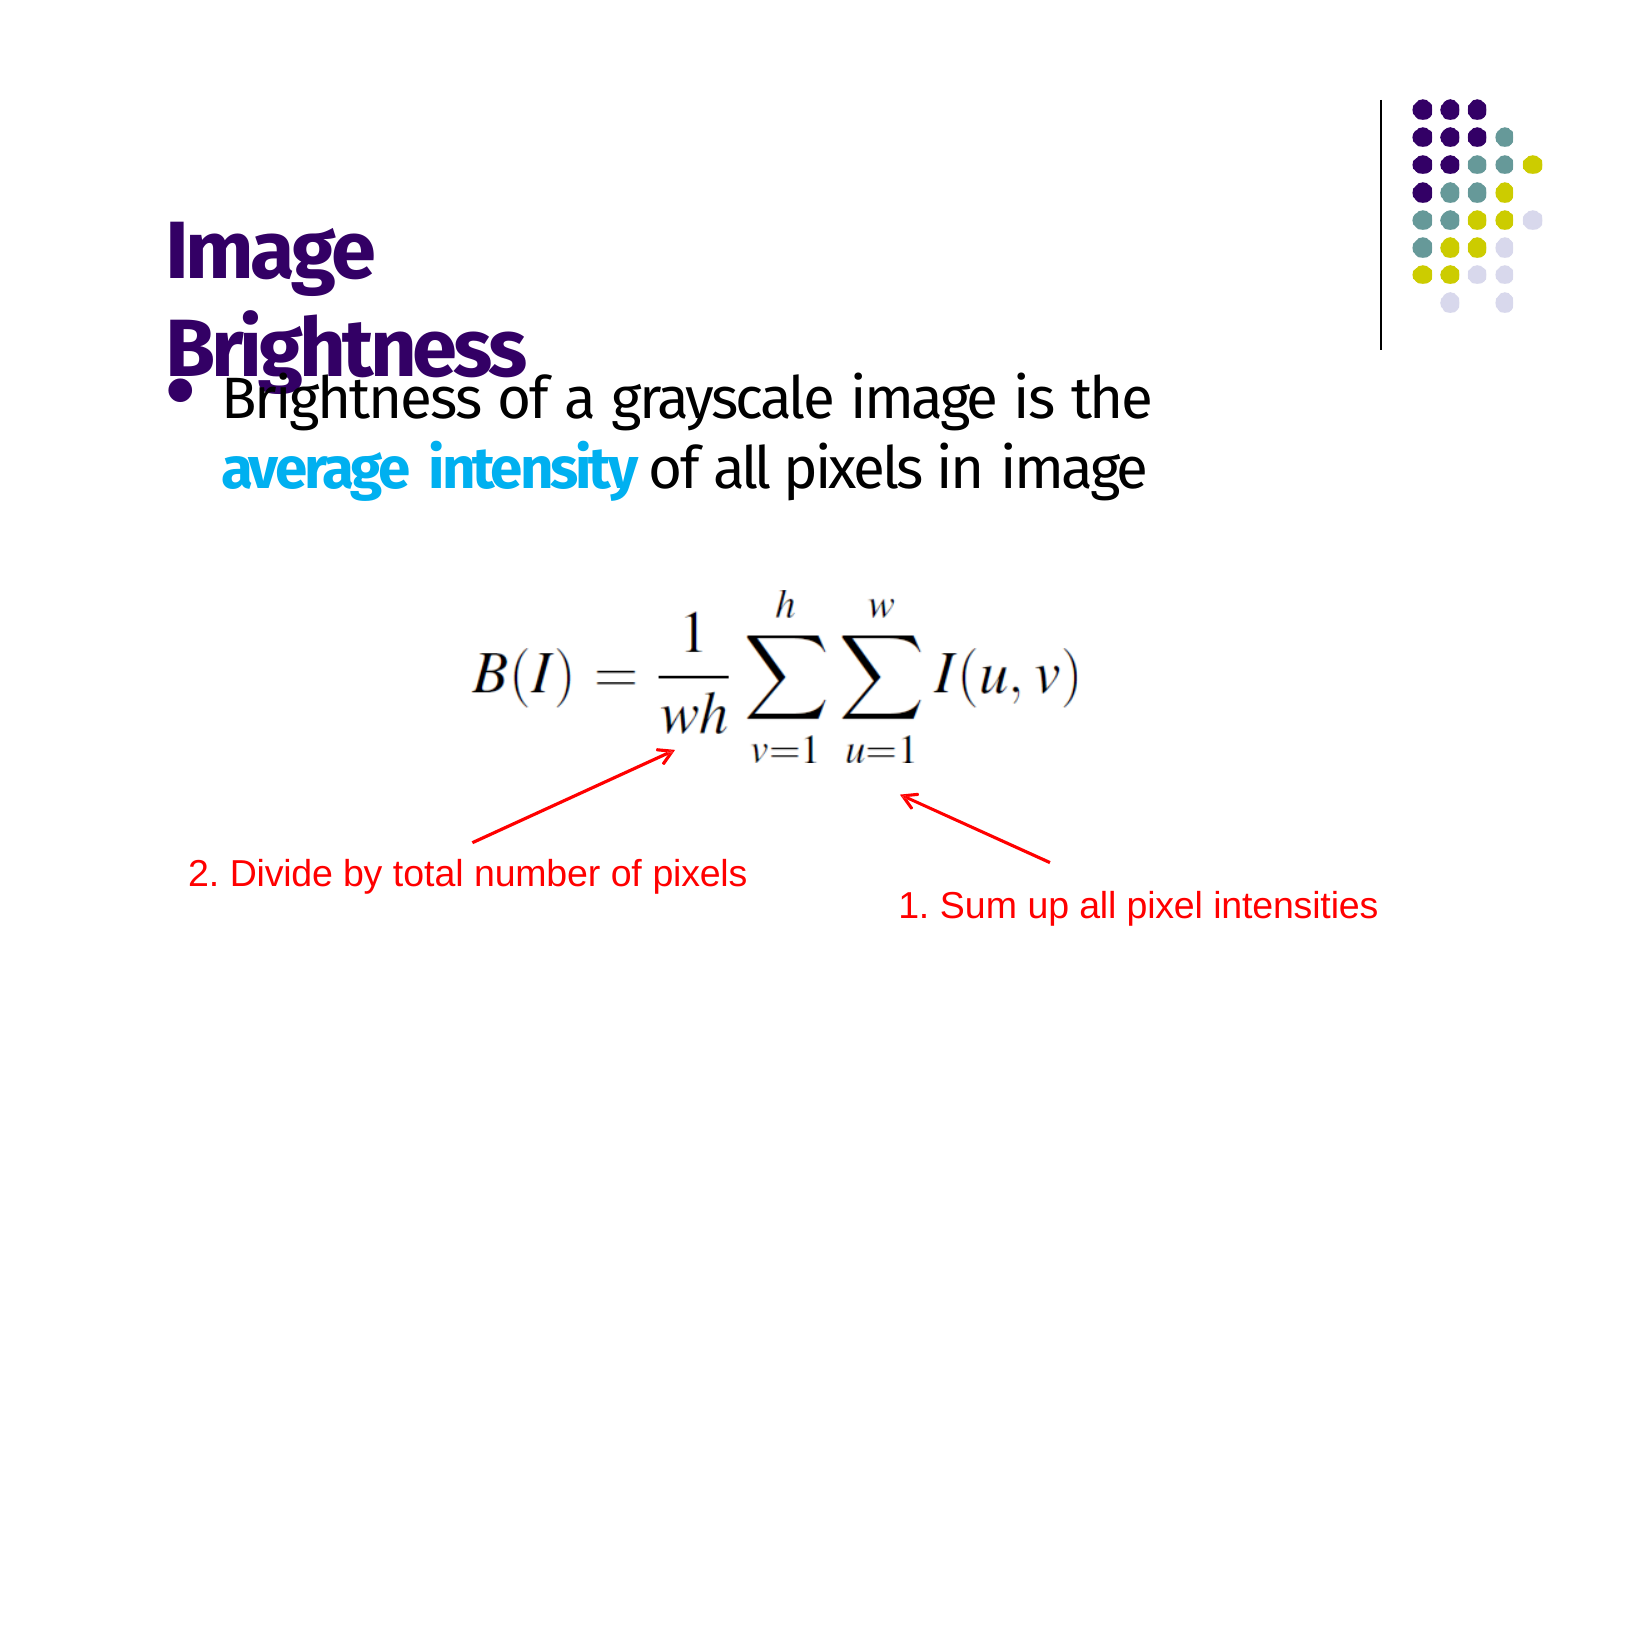

# Image Brightness
Brightness of a grayscale image is the average  intensity of all pixels in image

2. Divide by total number of pixels
1. Sum up all pixel intensities